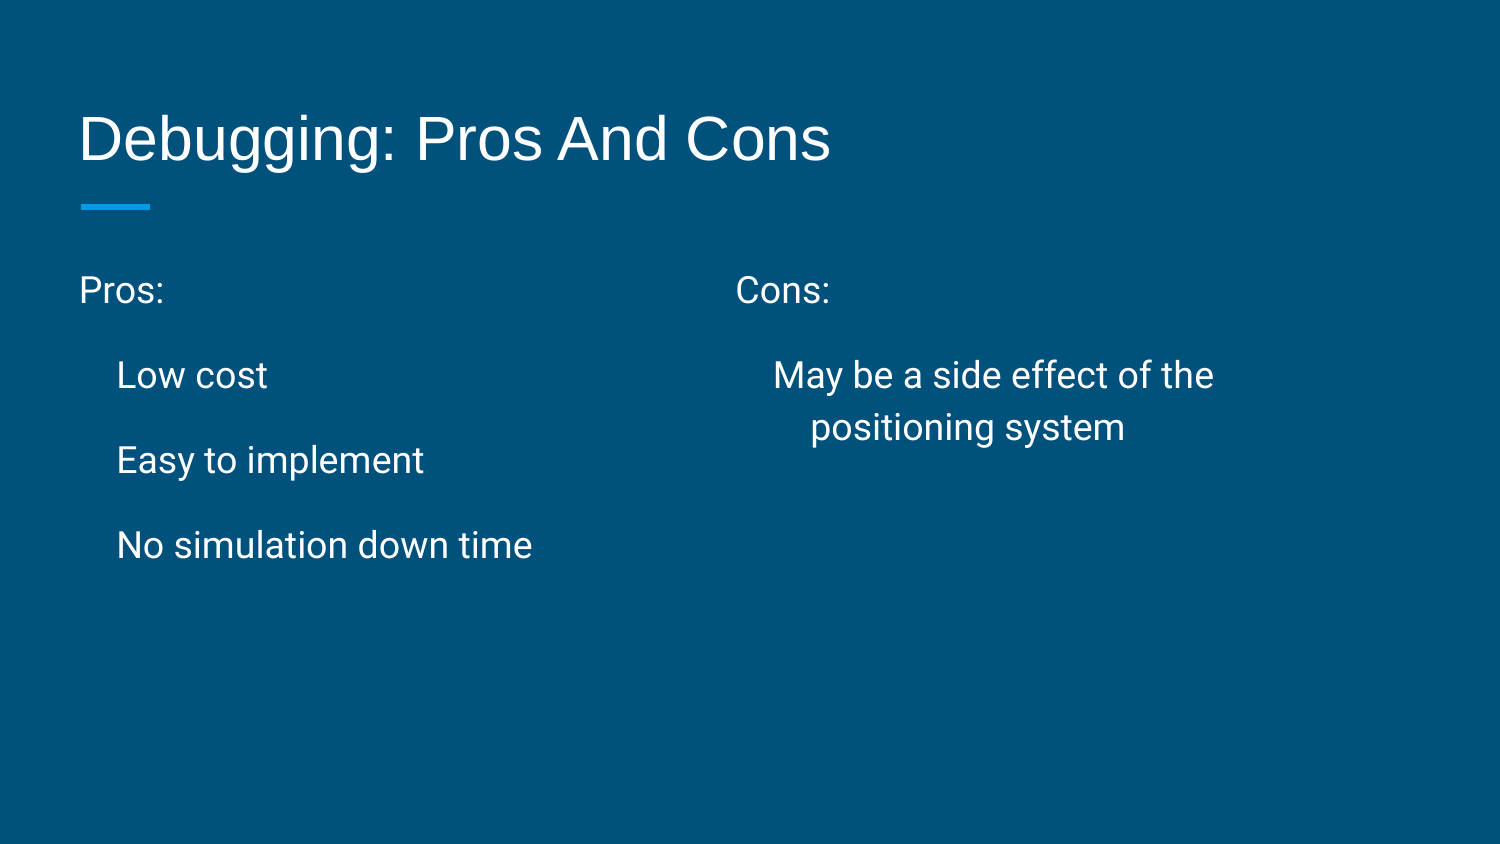

# Debugging: Pros And Cons
Pros:
Low cost
Easy to implement
No simulation down time

Cons:
May be a side effect of the positioning system